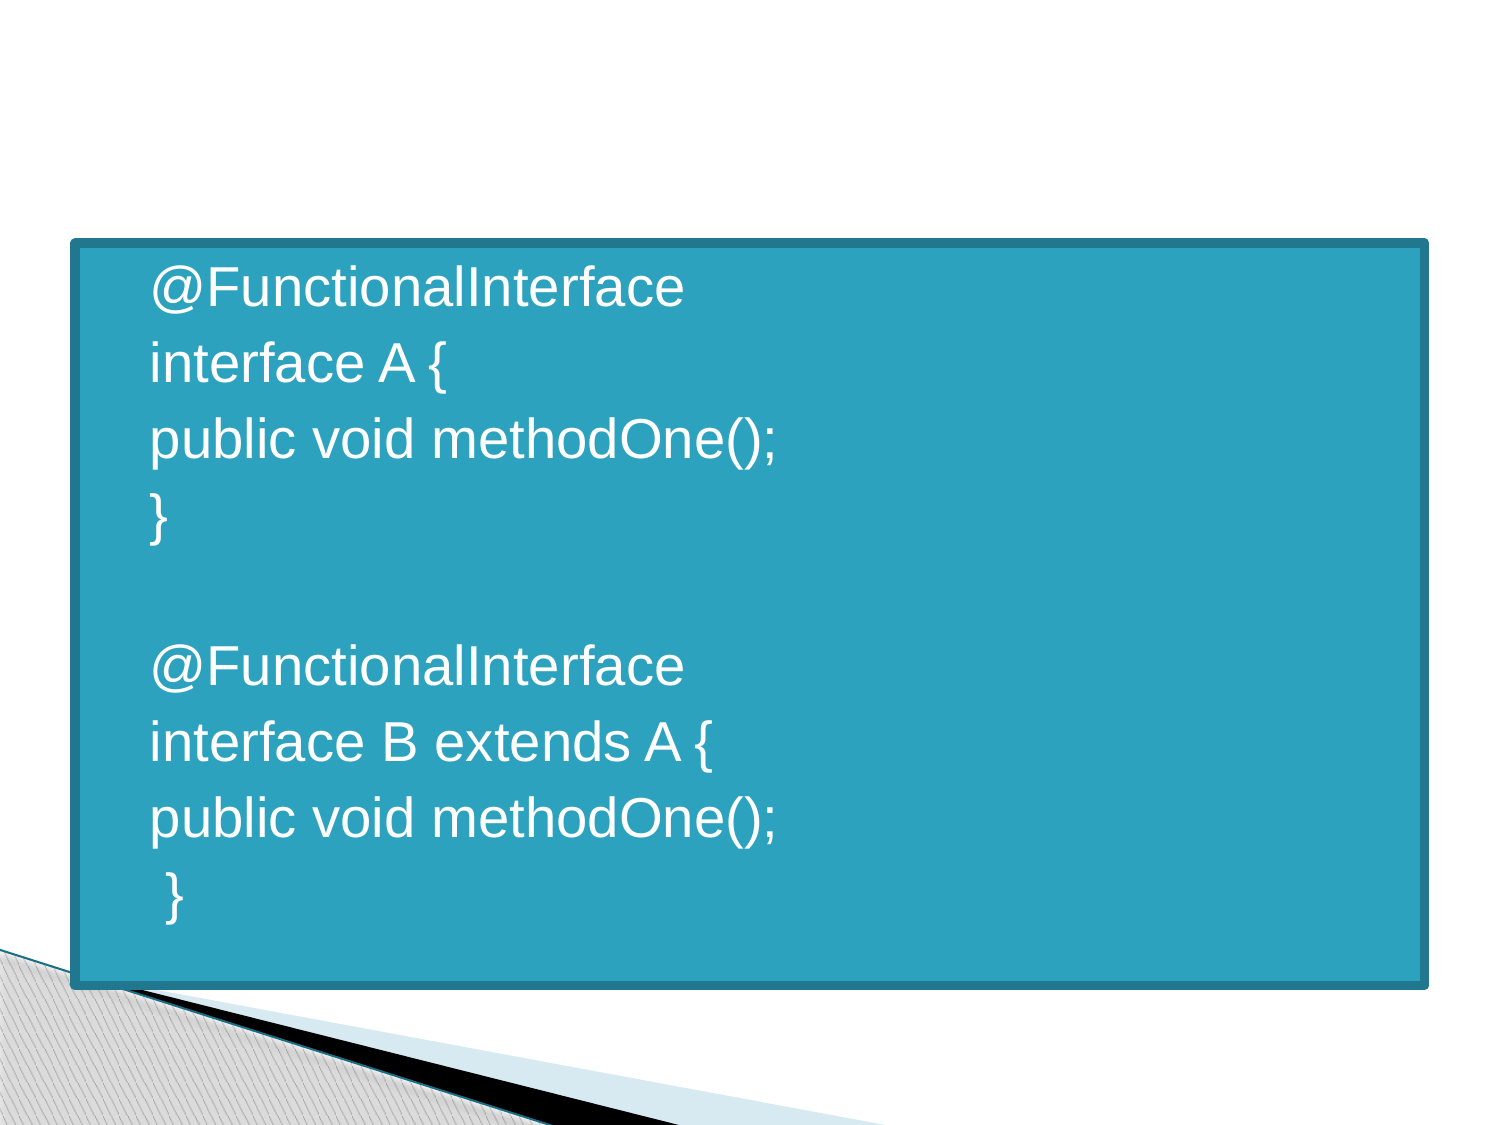

#
@FunctionalInterface
interface A {
public void methodOne();
}

@FunctionalInterface
interface B extends A {
public void methodOne();
 }